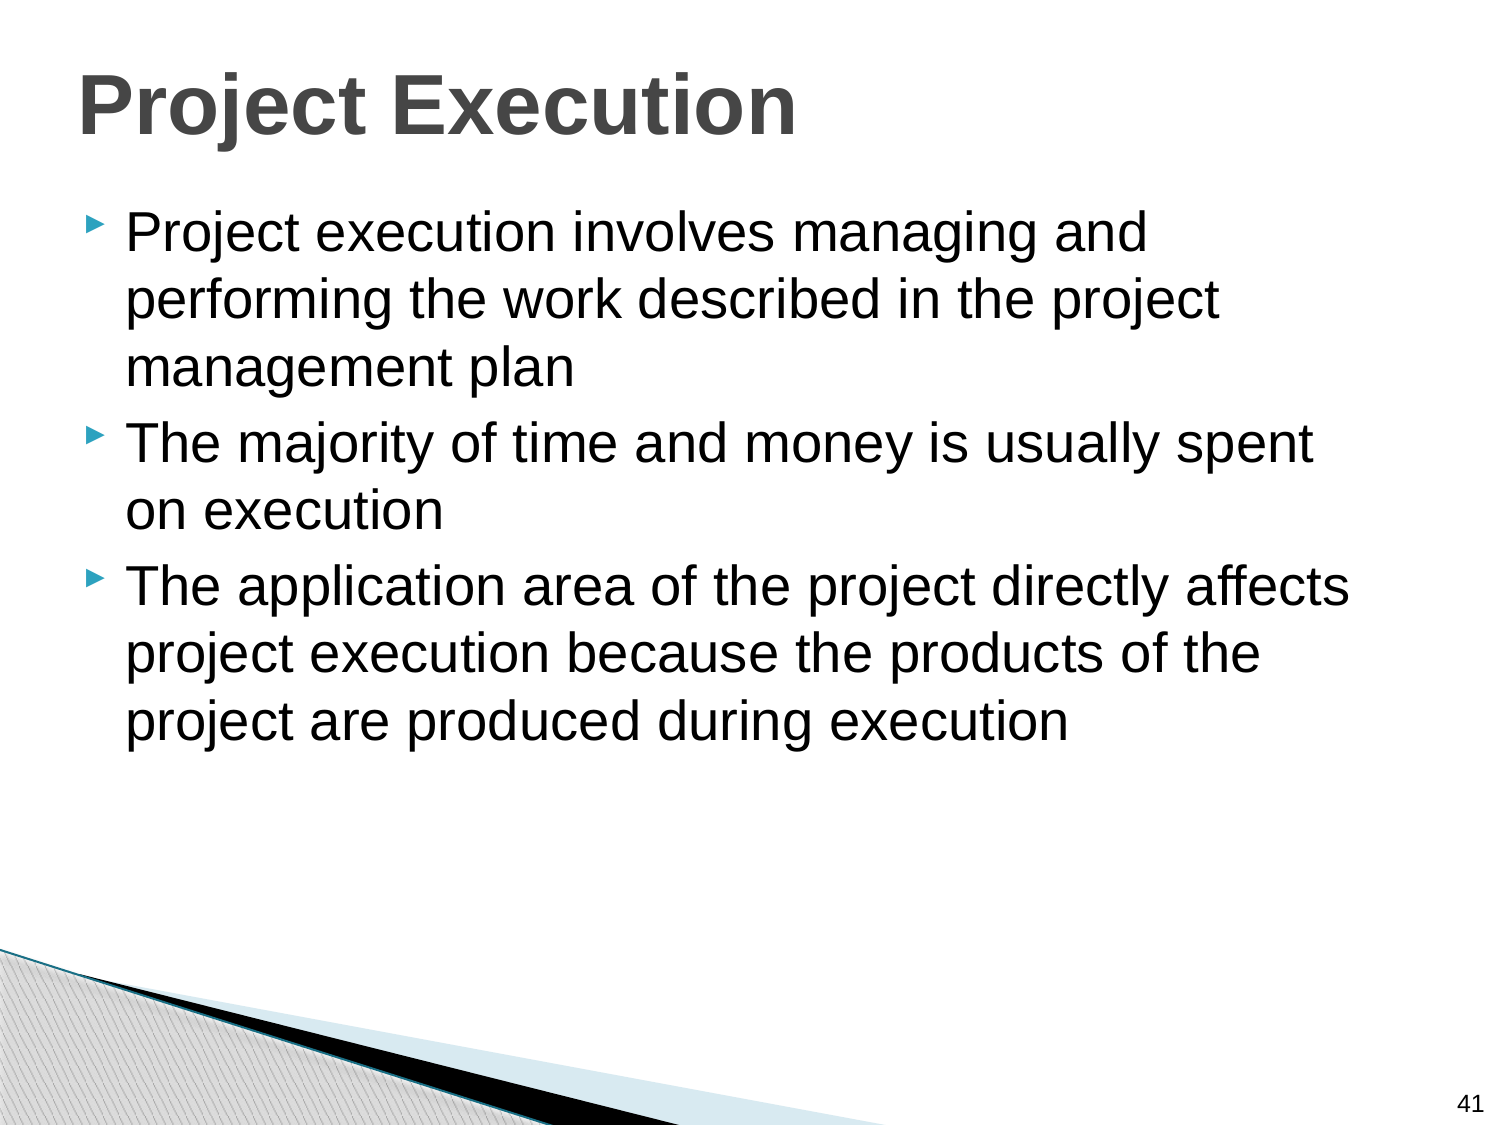

# Project Execution
Project execution involves managing and performing the work described in the project management plan
The majority of time and money is usually spent on execution
The application area of the project directly affects project execution because the products of the project are produced during execution

41